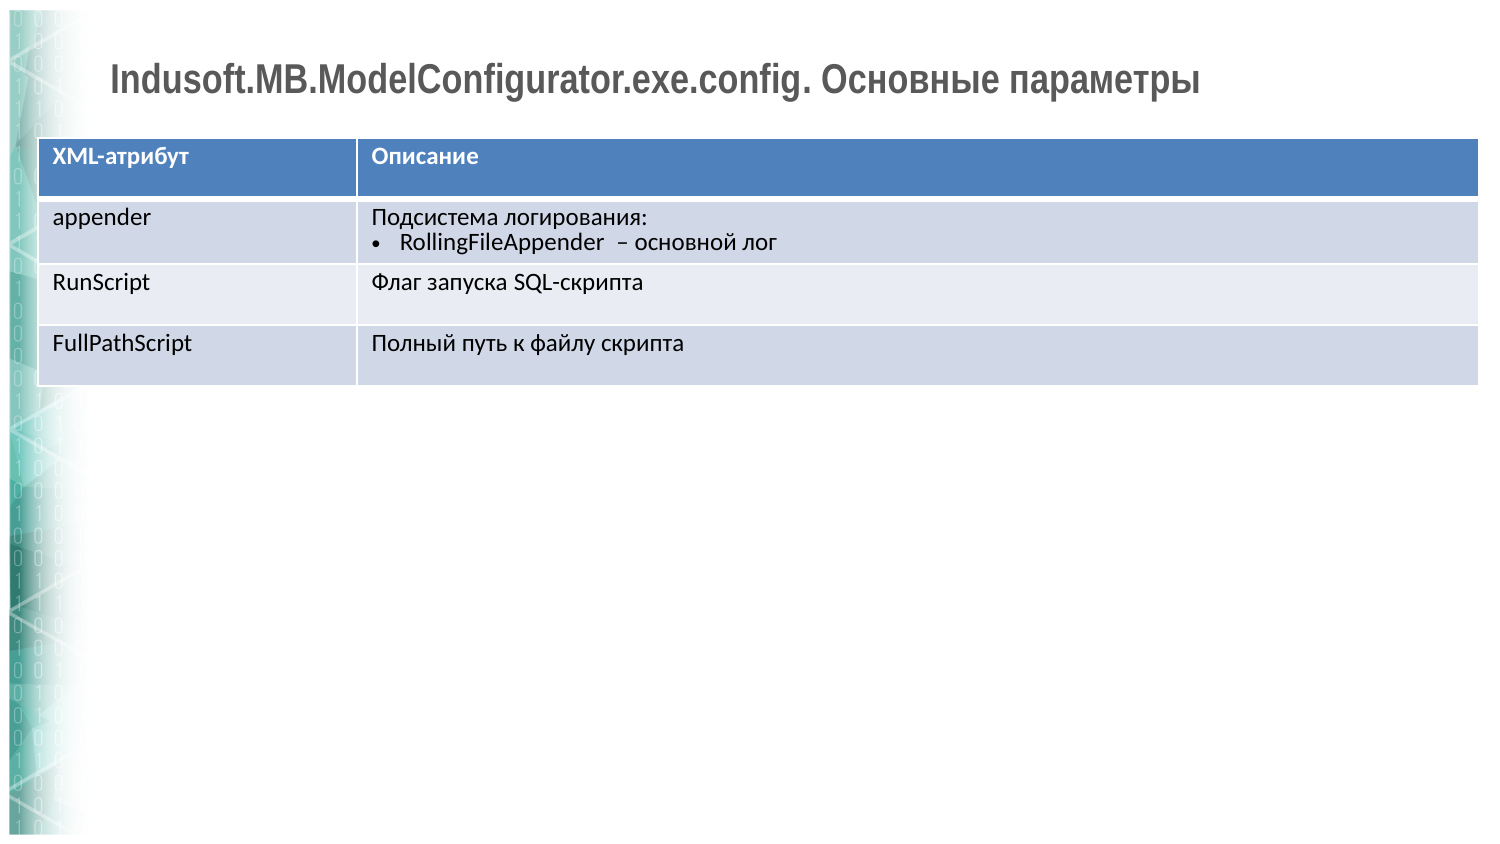

# Indusoft.MB.ModelConfigurator.exe.config. Основные параметры
| XML-атрибут | Описание |
| --- | --- |
| appender | Подсистема логирования: RollingFileAppender – основной лог |
| RunScript | Флаг запуска SQL-скрипта |
| FullPathScript | Полный путь к файлу скрипта |